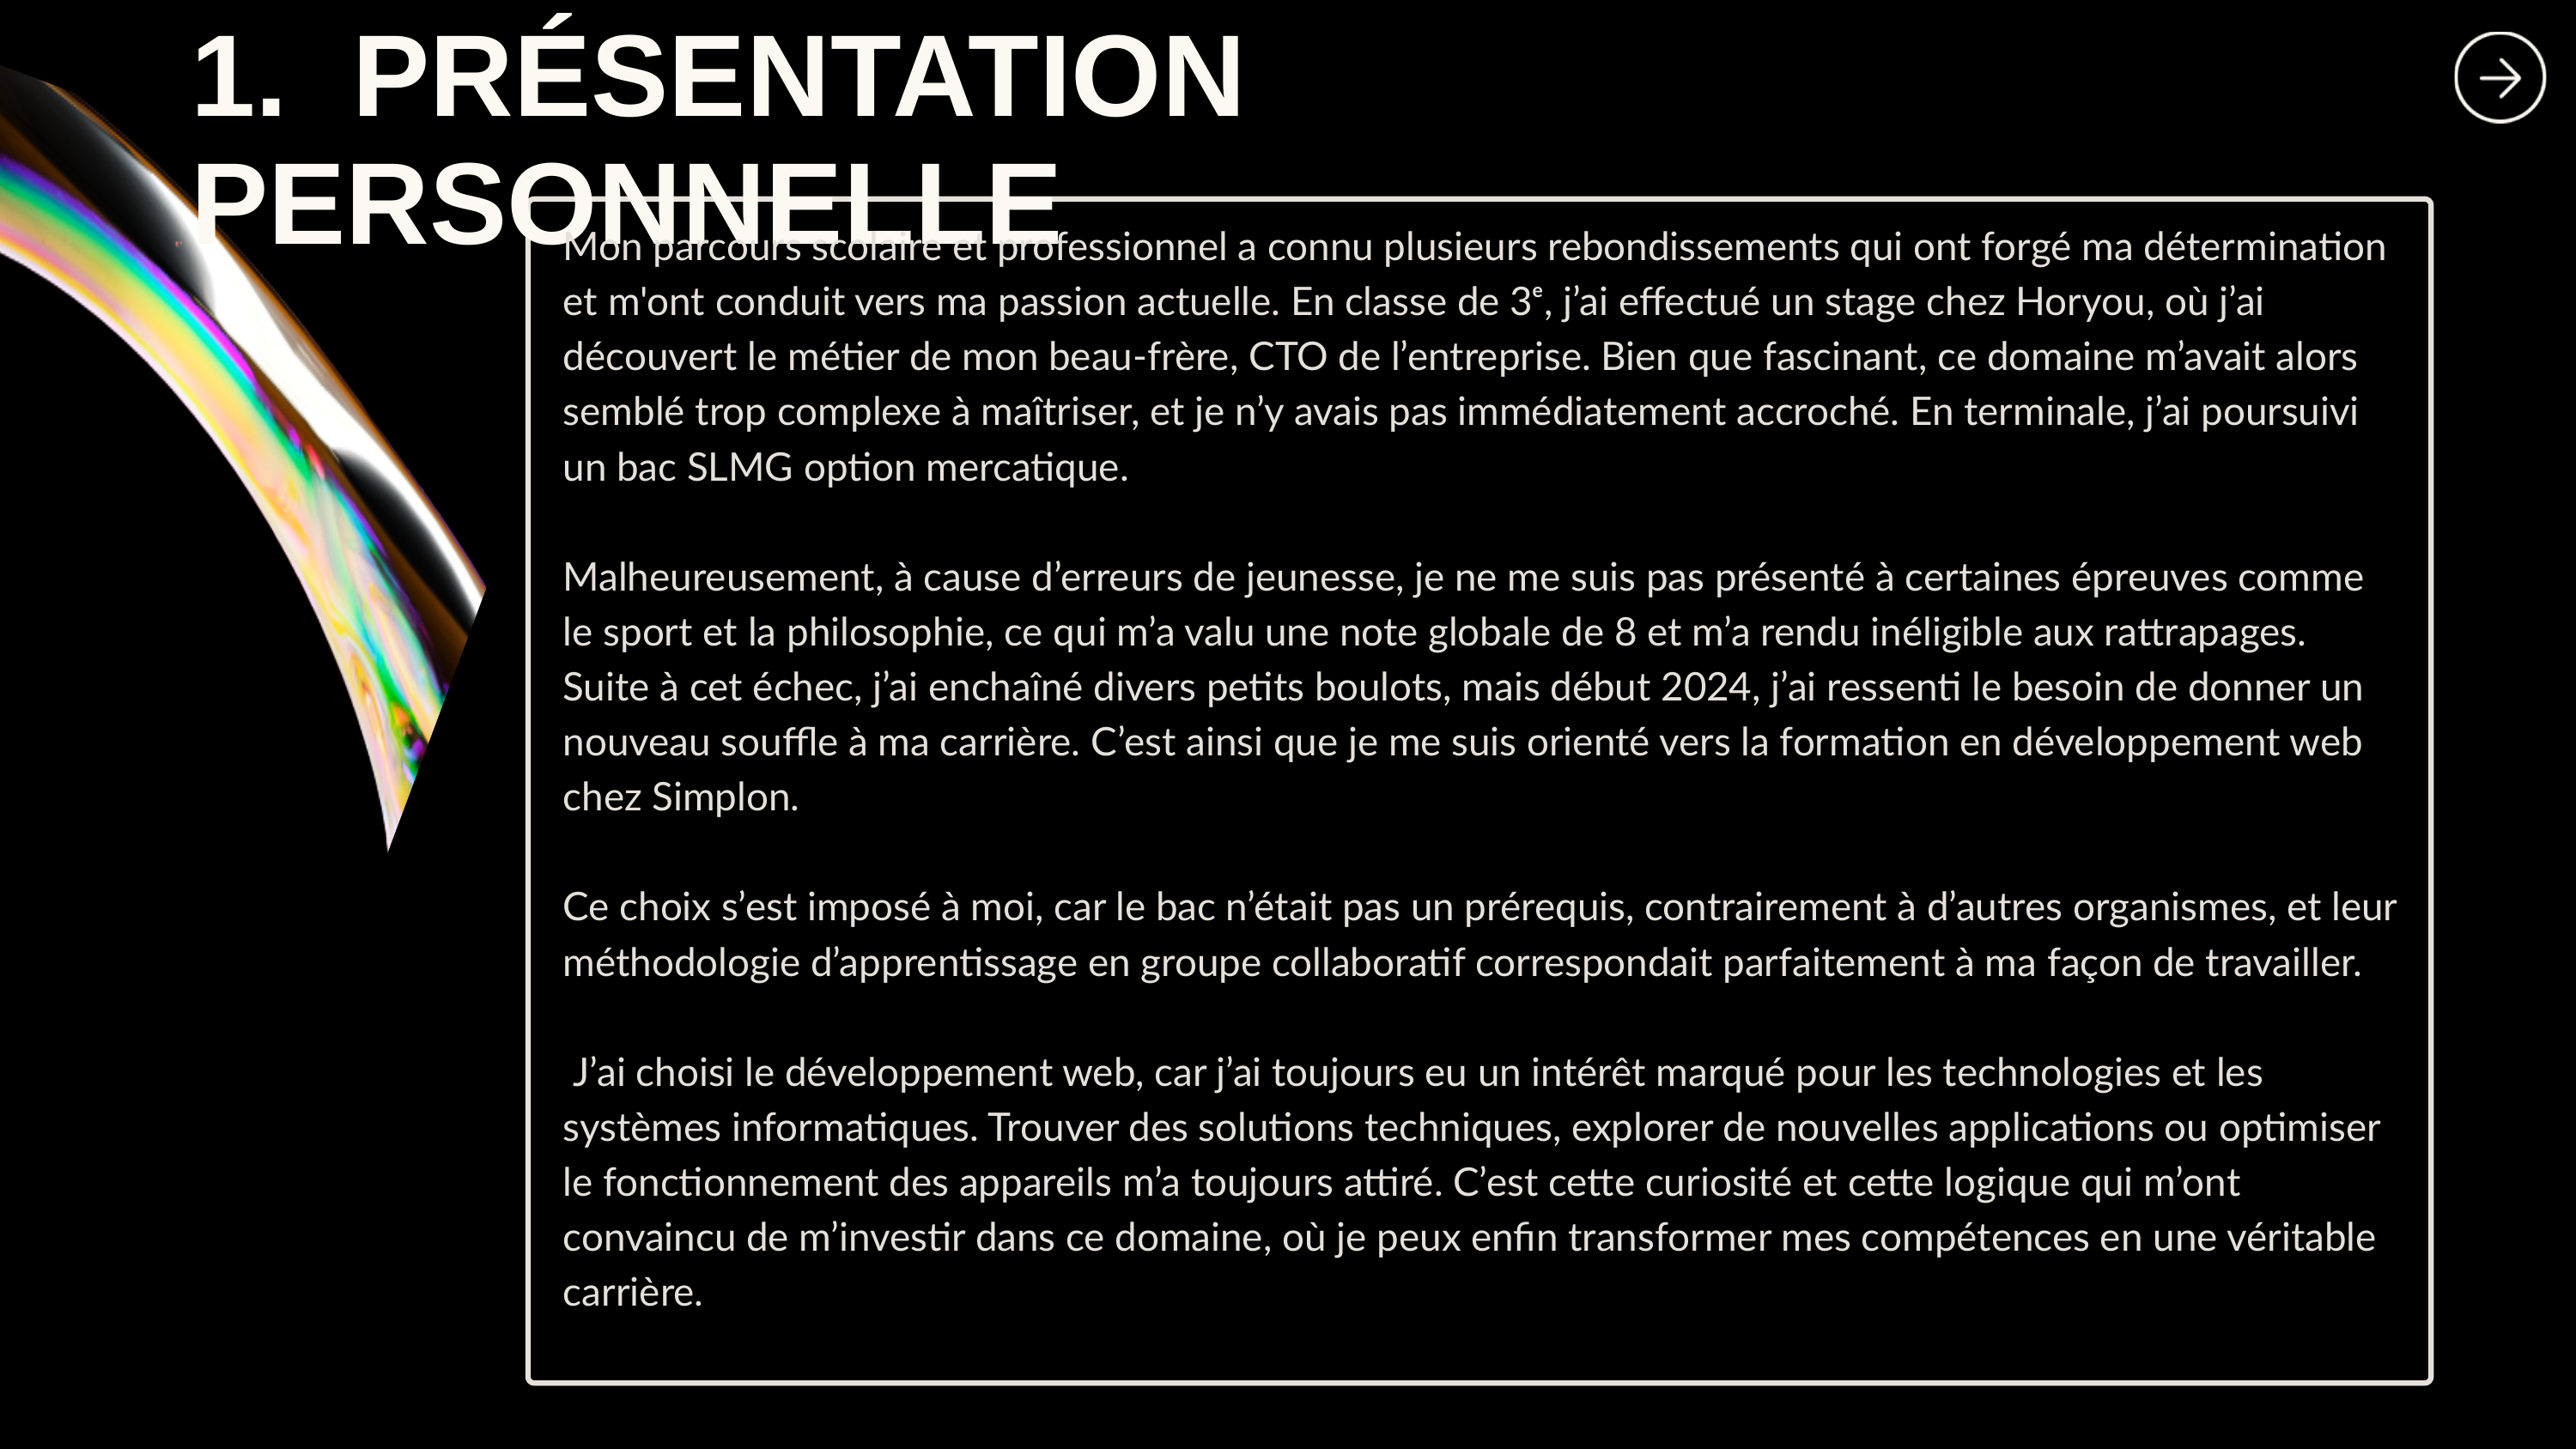

1.  PRÉSENTATION PERSONNELLE

Mon parcours scolaire et professionnel a connu plusieurs rebondissements qui ont forgé ma détermination et m'ont conduit vers ma passion actuelle. En classe de 3ᵉ, j’ai effectué un stage chez Horyou, où j’ai découvert le métier de mon beau-frère, CTO de l’entreprise. Bien que fascinant, ce domaine m’avait alors semblé trop complexe à maîtriser, et je n’y avais pas immédiatement accroché. En terminale, j’ai poursuivi un bac SLMG option mercatique.

Malheureusement, à cause d’erreurs de jeunesse, je ne me suis pas présenté à certaines épreuves comme le sport et la philosophie, ce qui m’a valu une note globale de 8 et m’a rendu inéligible aux rattrapages. Suite à cet échec, j’ai enchaîné divers petits boulots, mais début 2024, j’ai ressenti le besoin de donner un nouveau souffle à ma carrière. C’est ainsi que je me suis orienté vers la formation en développement web chez Simplon.

Ce choix s’est imposé à moi, car le bac n’était pas un prérequis, contrairement à d’autres organismes, et leur méthodologie d’apprentissage en groupe collaboratif correspondait parfaitement à ma façon de travailler.

 J’ai choisi le développement web, car j’ai toujours eu un intérêt marqué pour les technologies et les systèmes informatiques. Trouver des solutions techniques, explorer de nouvelles applications ou optimiser le fonctionnement des appareils m’a toujours attiré. C’est cette curiosité et cette logique qui m’ont convaincu de m’investir dans ce domaine, où je peux enfin transformer mes compétences en une véritable carrière.